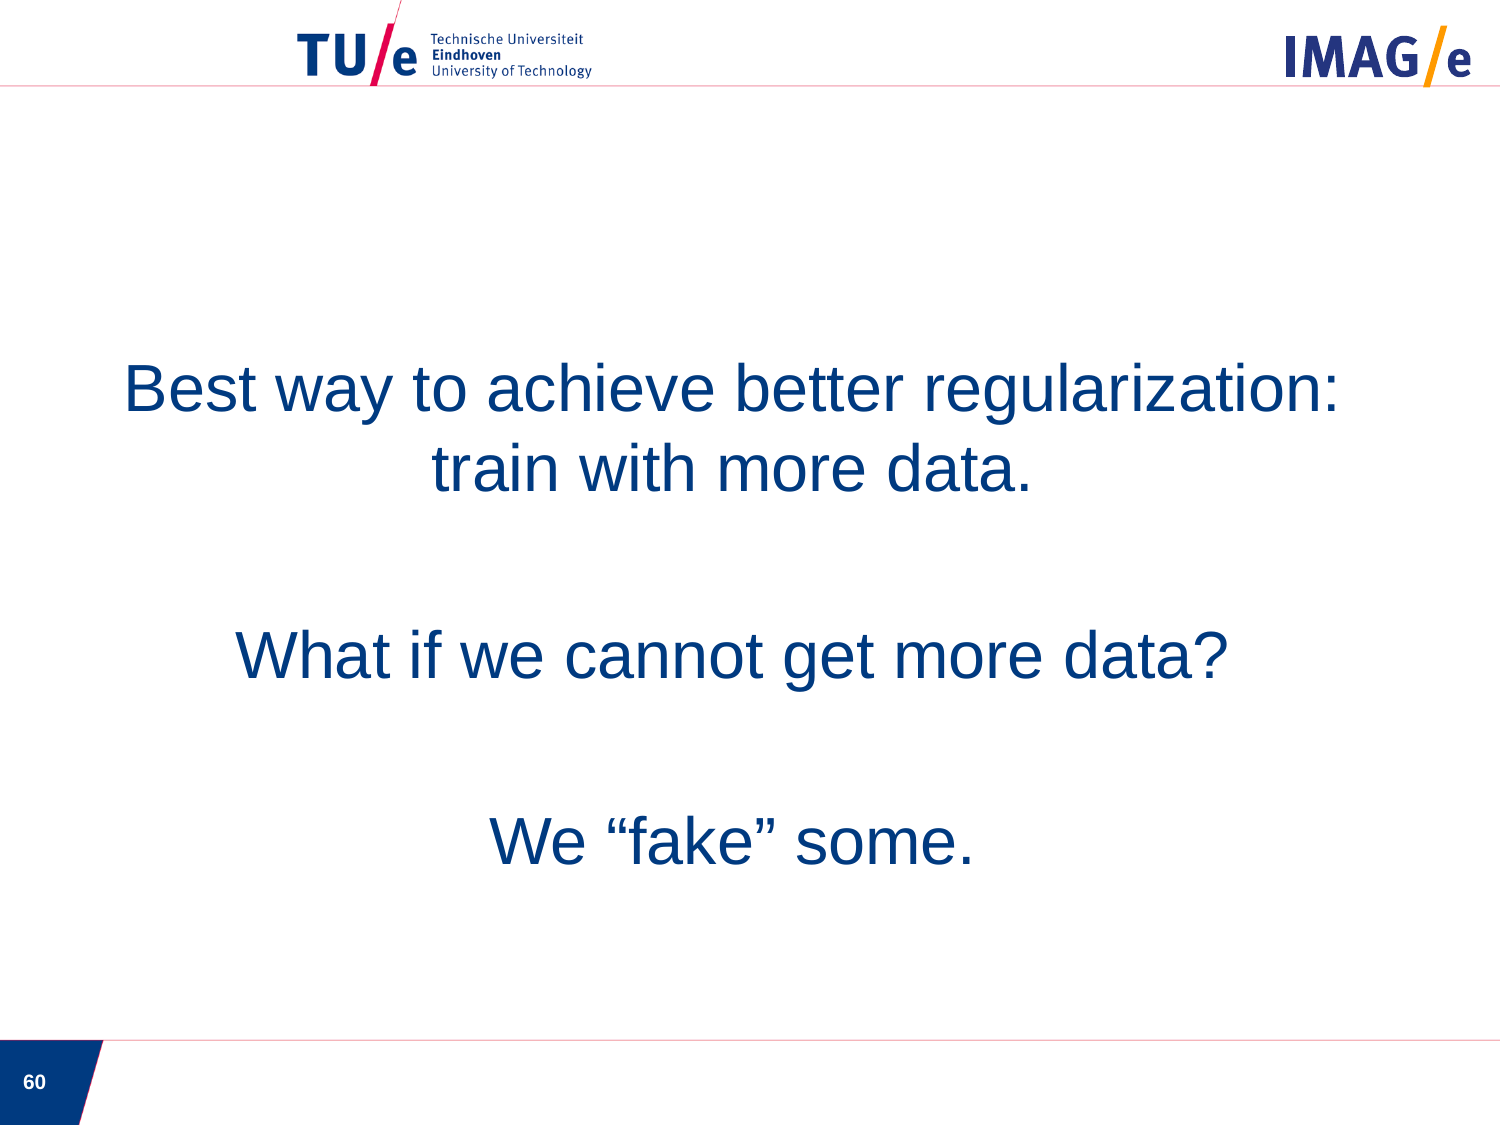

Best way to achieve better regularization: train with more data.

What if we cannot get more data?

We “fake” some.
60